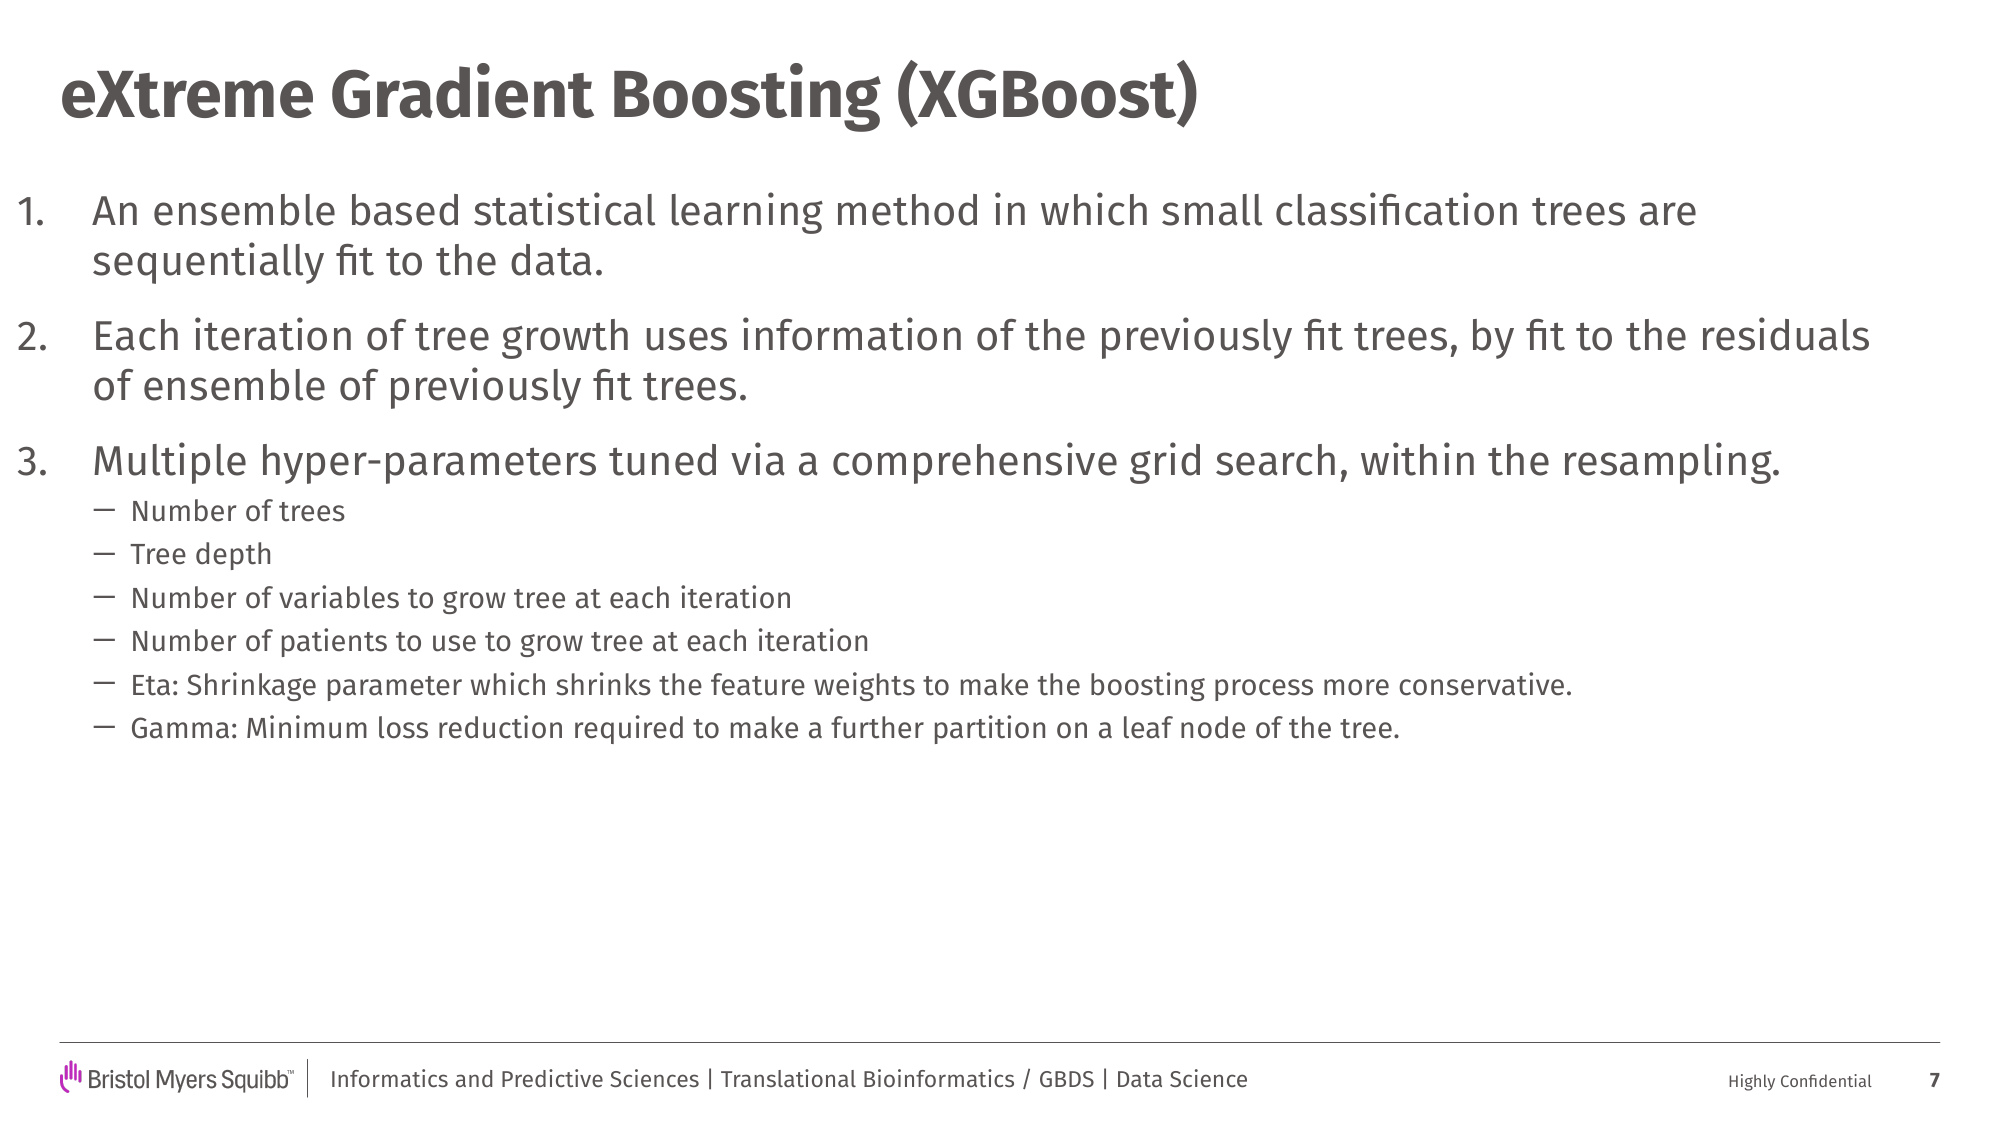

# eXtreme Gradient Boosting (XGBoost)
An ensemble based statistical learning method in which small classification trees are sequentially fit to the data.
Each iteration of tree growth uses information of the previously fit trees, by fit to the residuals of ensemble of previously fit trees.
Multiple hyper-parameters tuned via a comprehensive grid search, within the resampling.
Number of trees
Tree depth
Number of variables to grow tree at each iteration
Number of patients to use to grow tree at each iteration
Eta: Shrinkage parameter which shrinks the feature weights to make the boosting process more conservative.
Gamma: Minimum loss reduction required to make a further partition on a leaf node of the tree.

7